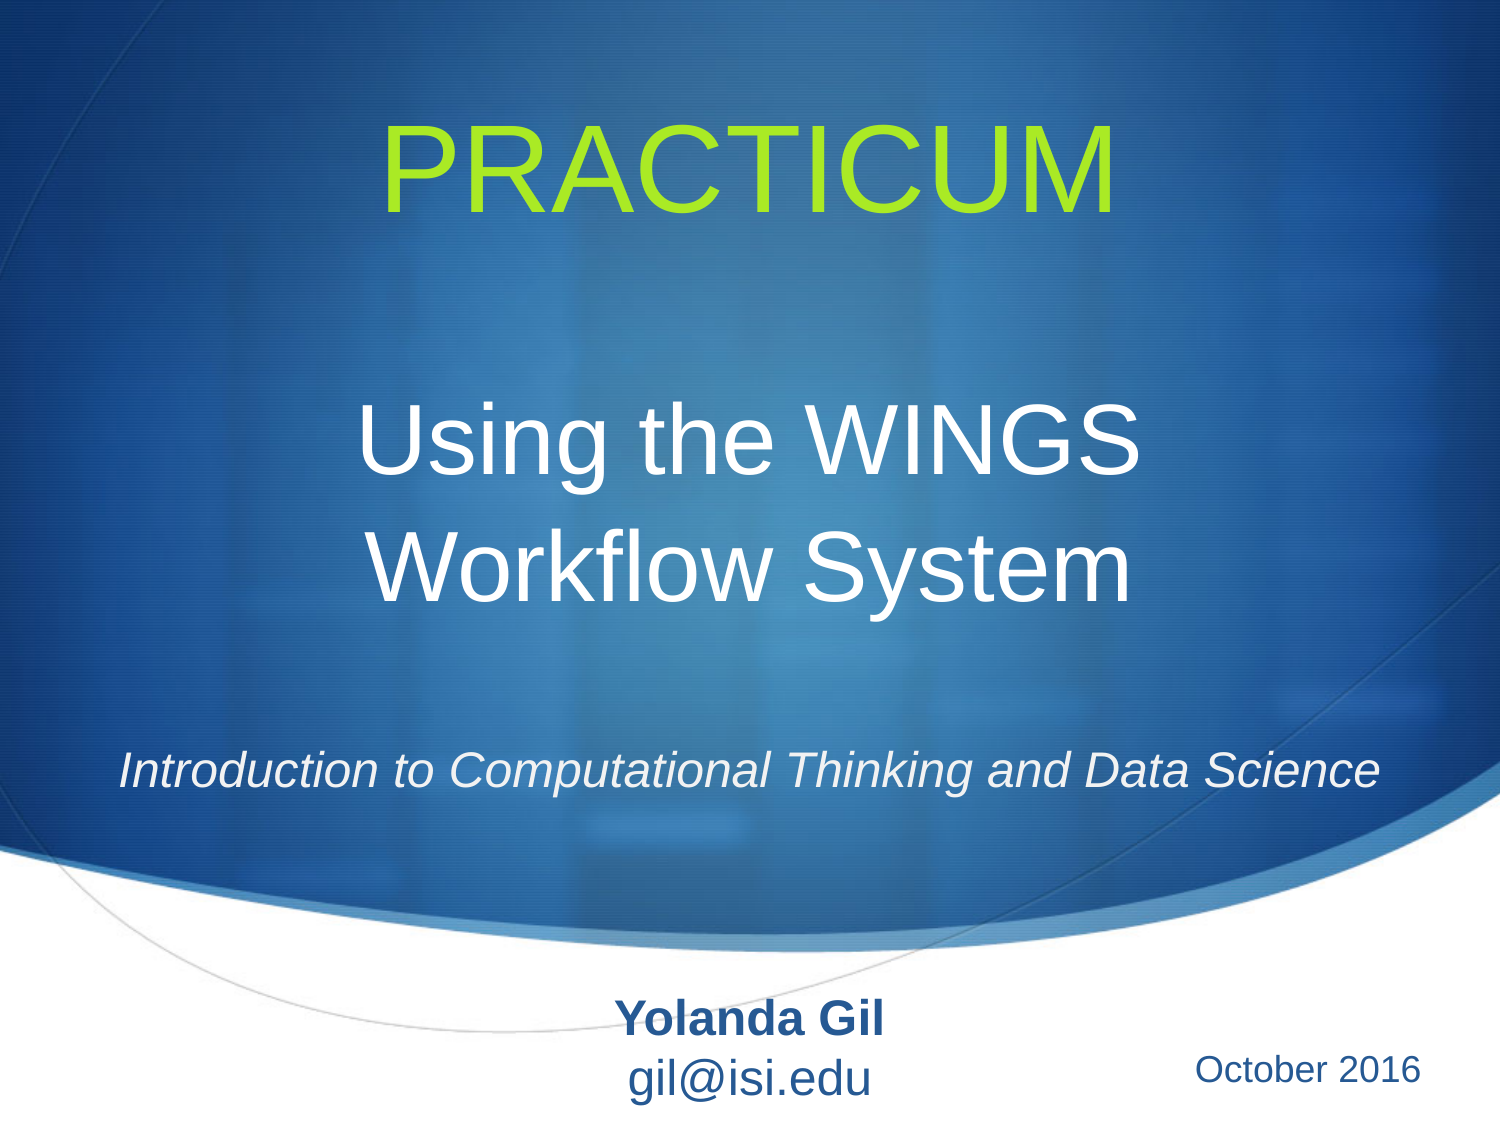

PRACTICUM
#
Using the WINGS
Workflow System
Introduction to Computational Thinking and Data Science

Yolanda Gil
gil@isi.edu
October 2016